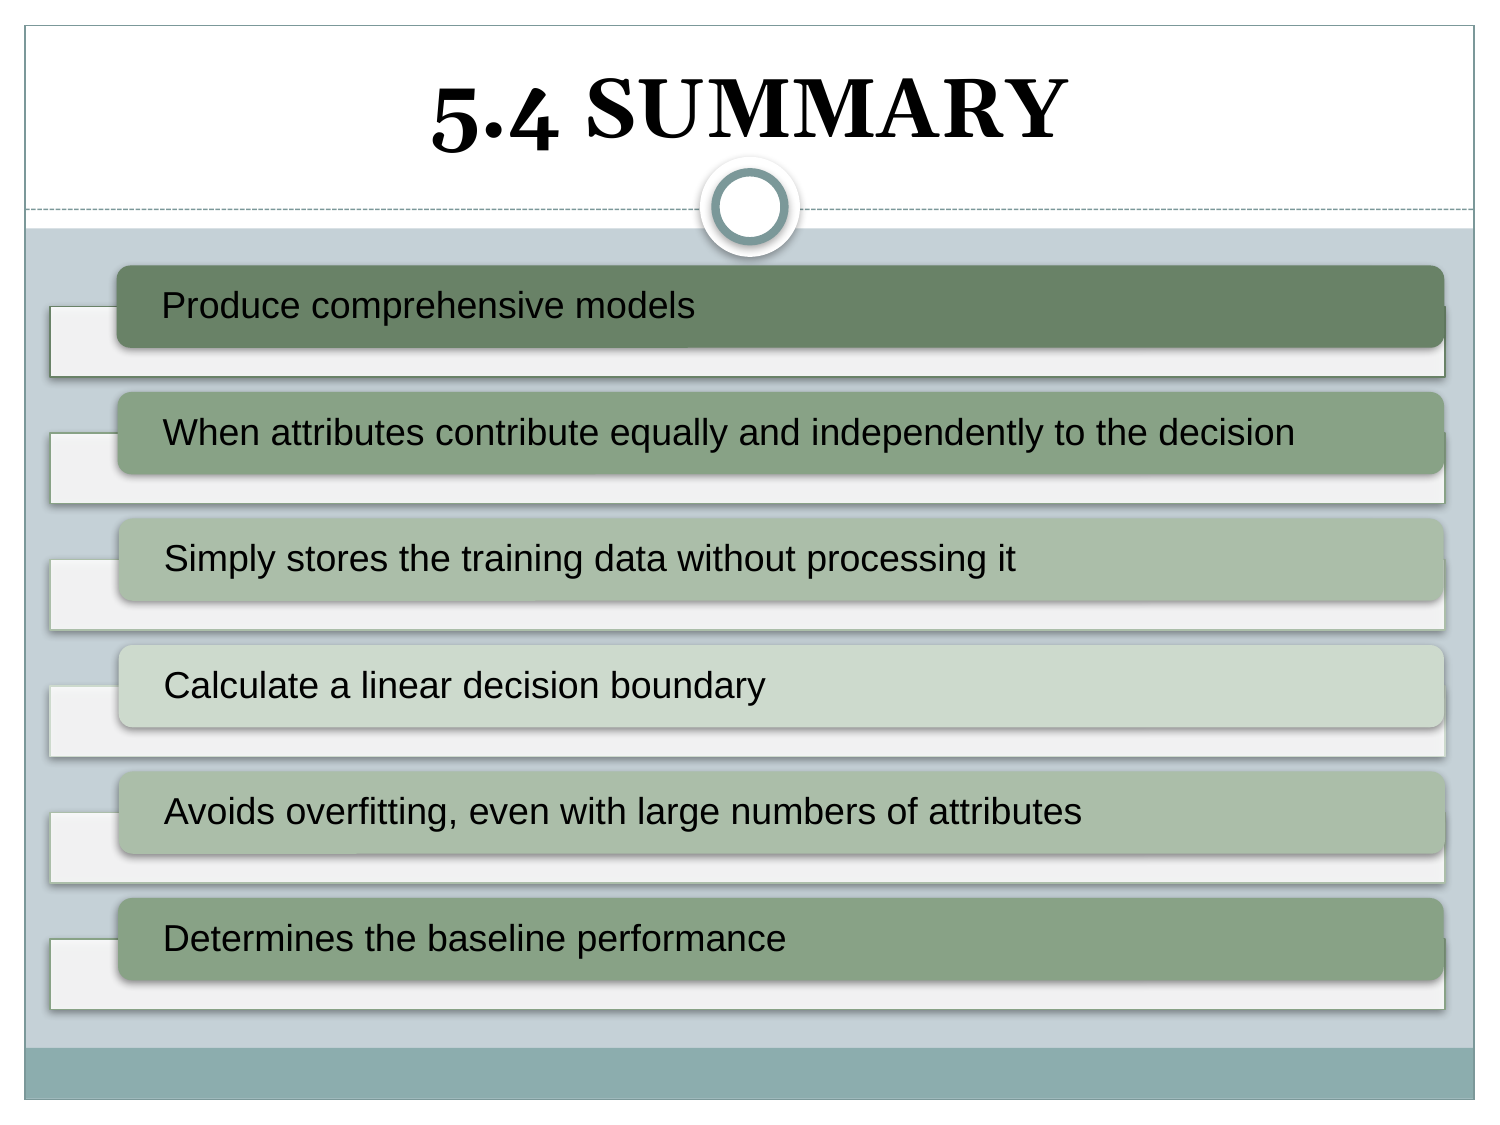

# 5.4 SUMMARY
Produce comprehensive models
When attributes contribute equally and independently to the decision
Simply stores the training data without processing it
Calculate a linear decision boundary
Avoids overfitting, even with large numbers of attributes
Determines the baseline performance